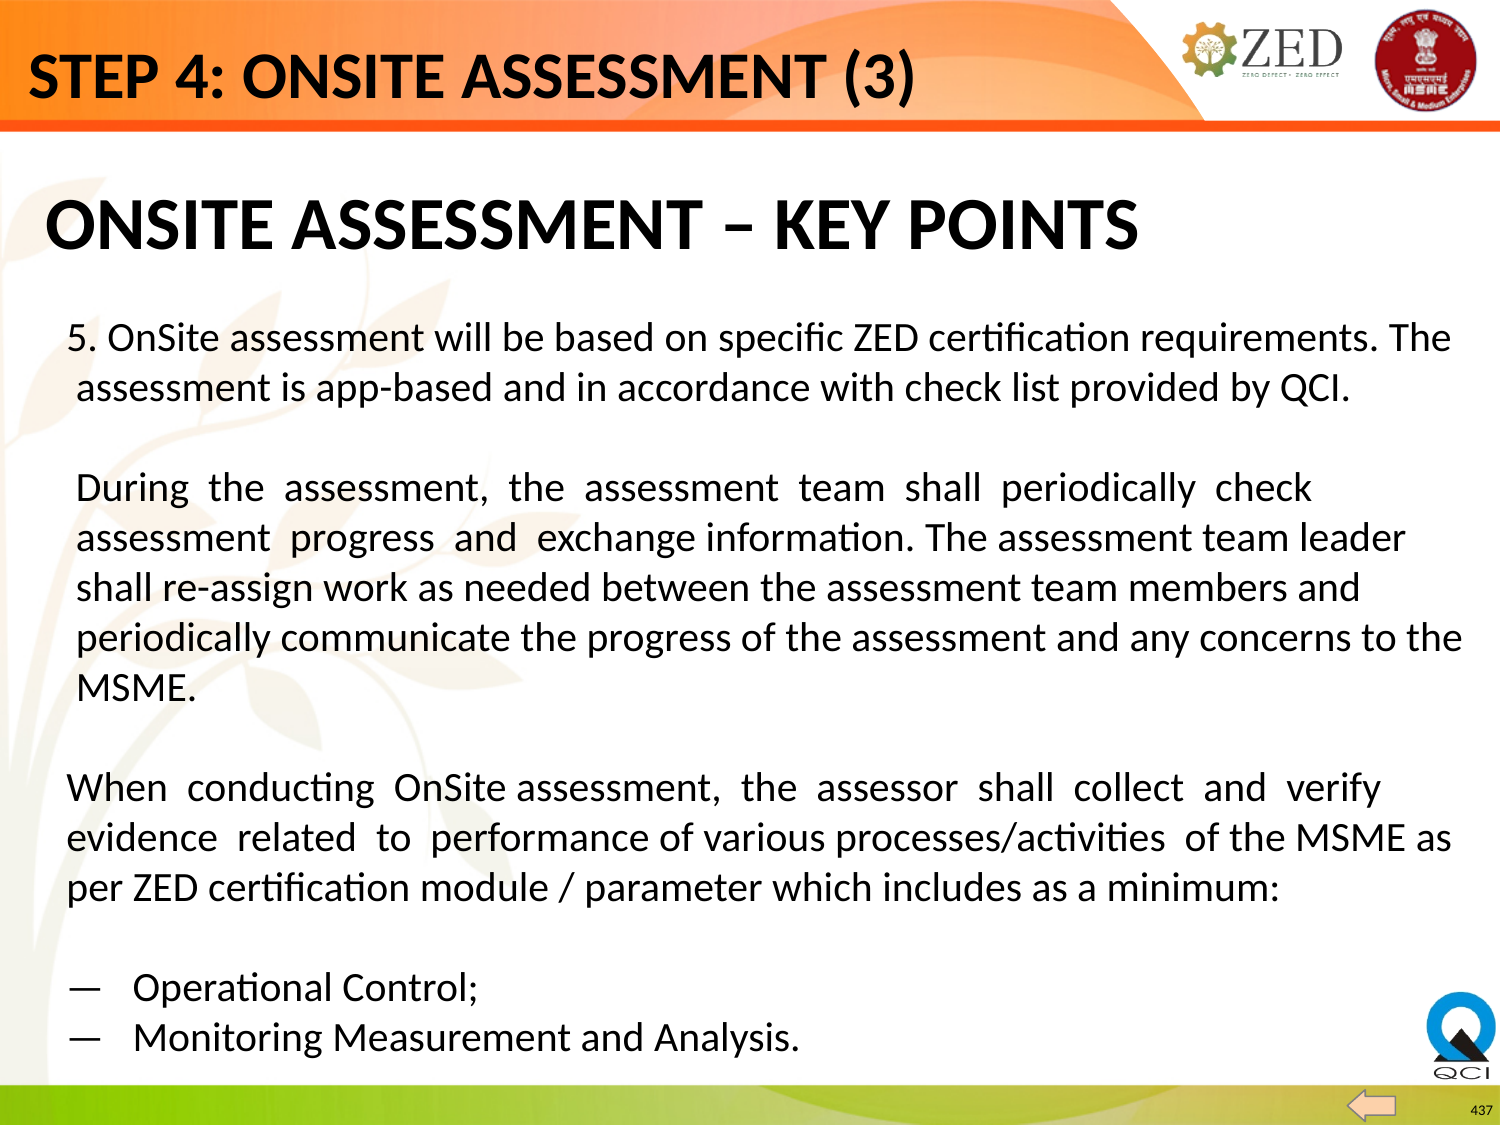

# STEP 4: ONSITE ASSESSMENT (3)
 ONSITE ASSESSMENT – KEY POINTS

    5. OnSite assessment will be based on specific ZED certification requirements. The
     assessment is app-based and in accordance with check list provided by QCI.

     During  the  assessment,  the  assessment  team  shall  periodically  check
     assessment  progress  and  exchange information. The assessment team leader
     shall re-assign work as needed between the assessment team members and
     periodically communicate the progress of the assessment and any concerns to the
     MSME.

    When  conducting  OnSite assessment,  the  assessor  shall  collect  and  verify
    evidence  related  to  performance of various processes/activities  of the MSME as
    per ZED certification module / parameter which includes as a minimum:

    —   Operational Control;
    —   Monitoring Measurement and Analysis.